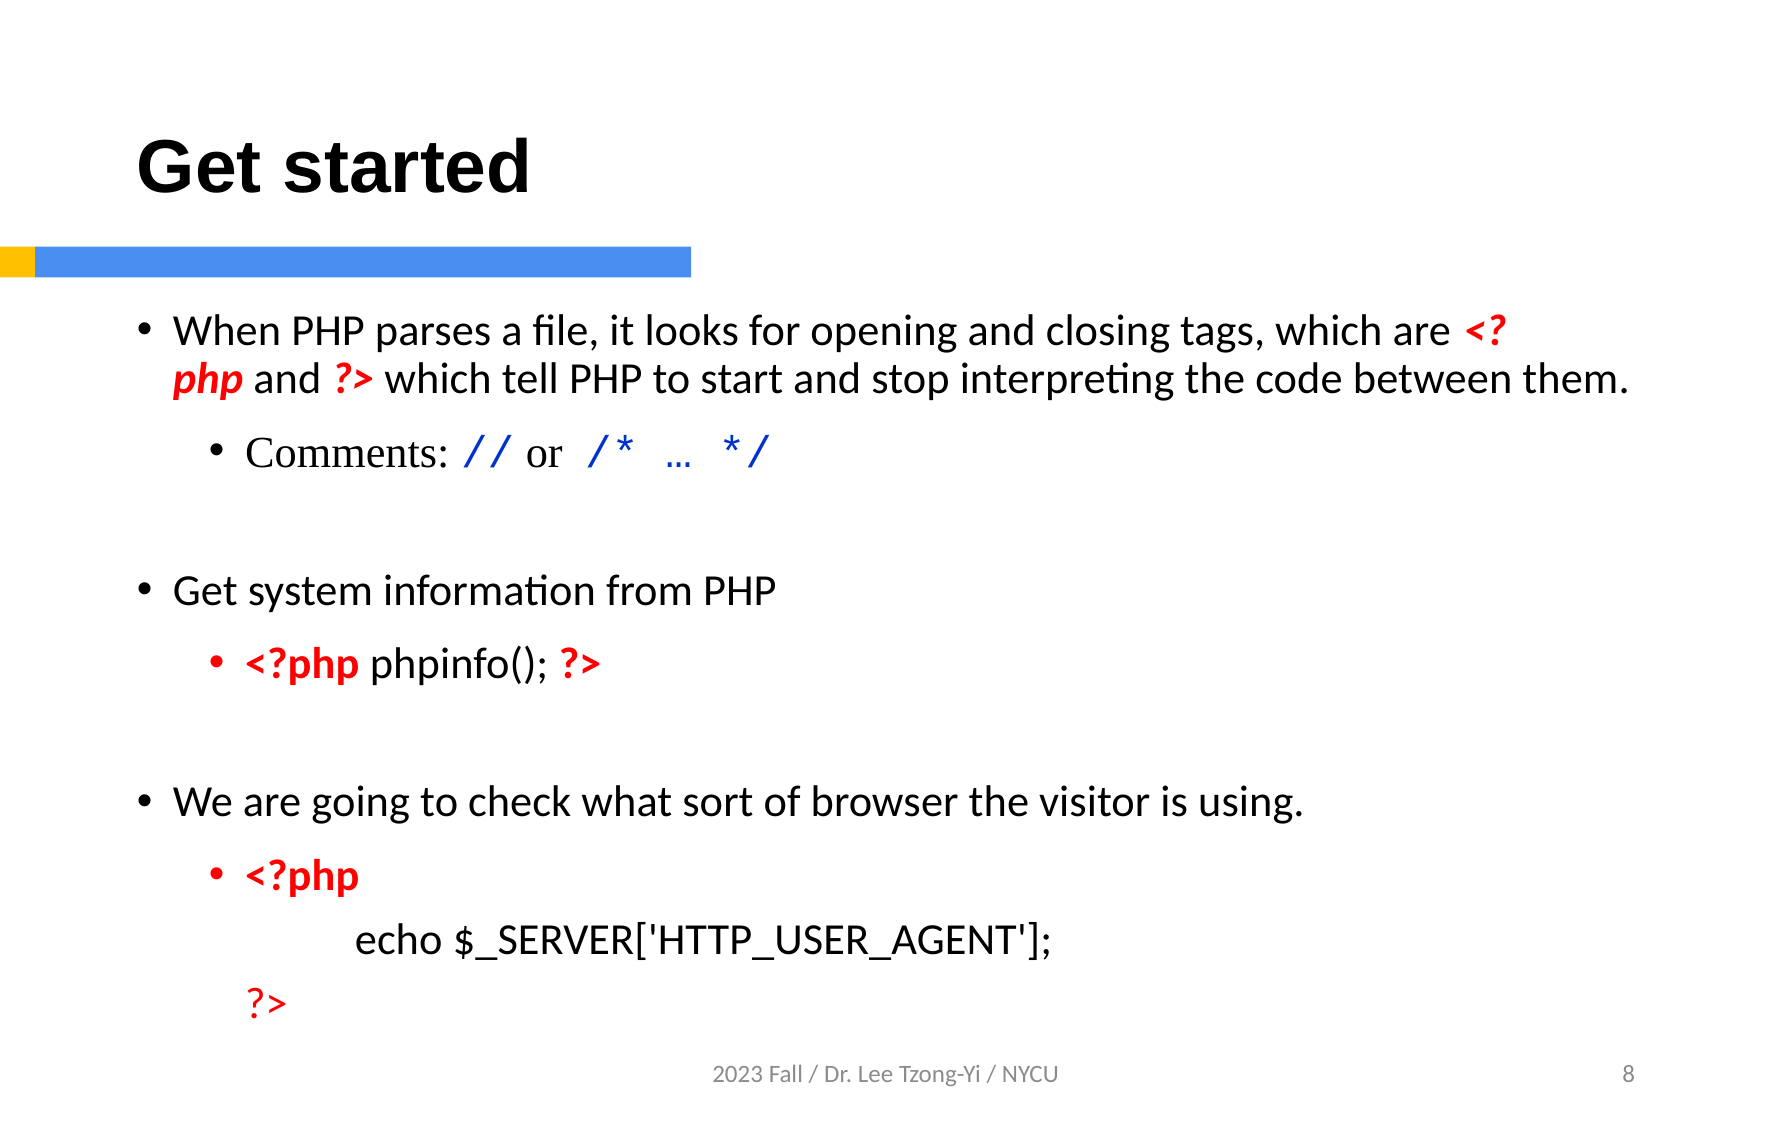

# Get started
When PHP parses a file, it looks for opening and closing tags, which are <?php and ?> which tell PHP to start and stop interpreting the code between them.
Comments: // or  /* … */

Get system information from PHP
<?php phpinfo(); ?>

We are going to check what sort of browser the visitor is using.
<?php
           echo $_SERVER['HTTP_USER_AGENT'];
?>
2023 Fall / Dr. Lee Tzong-Yi / NYCU
8